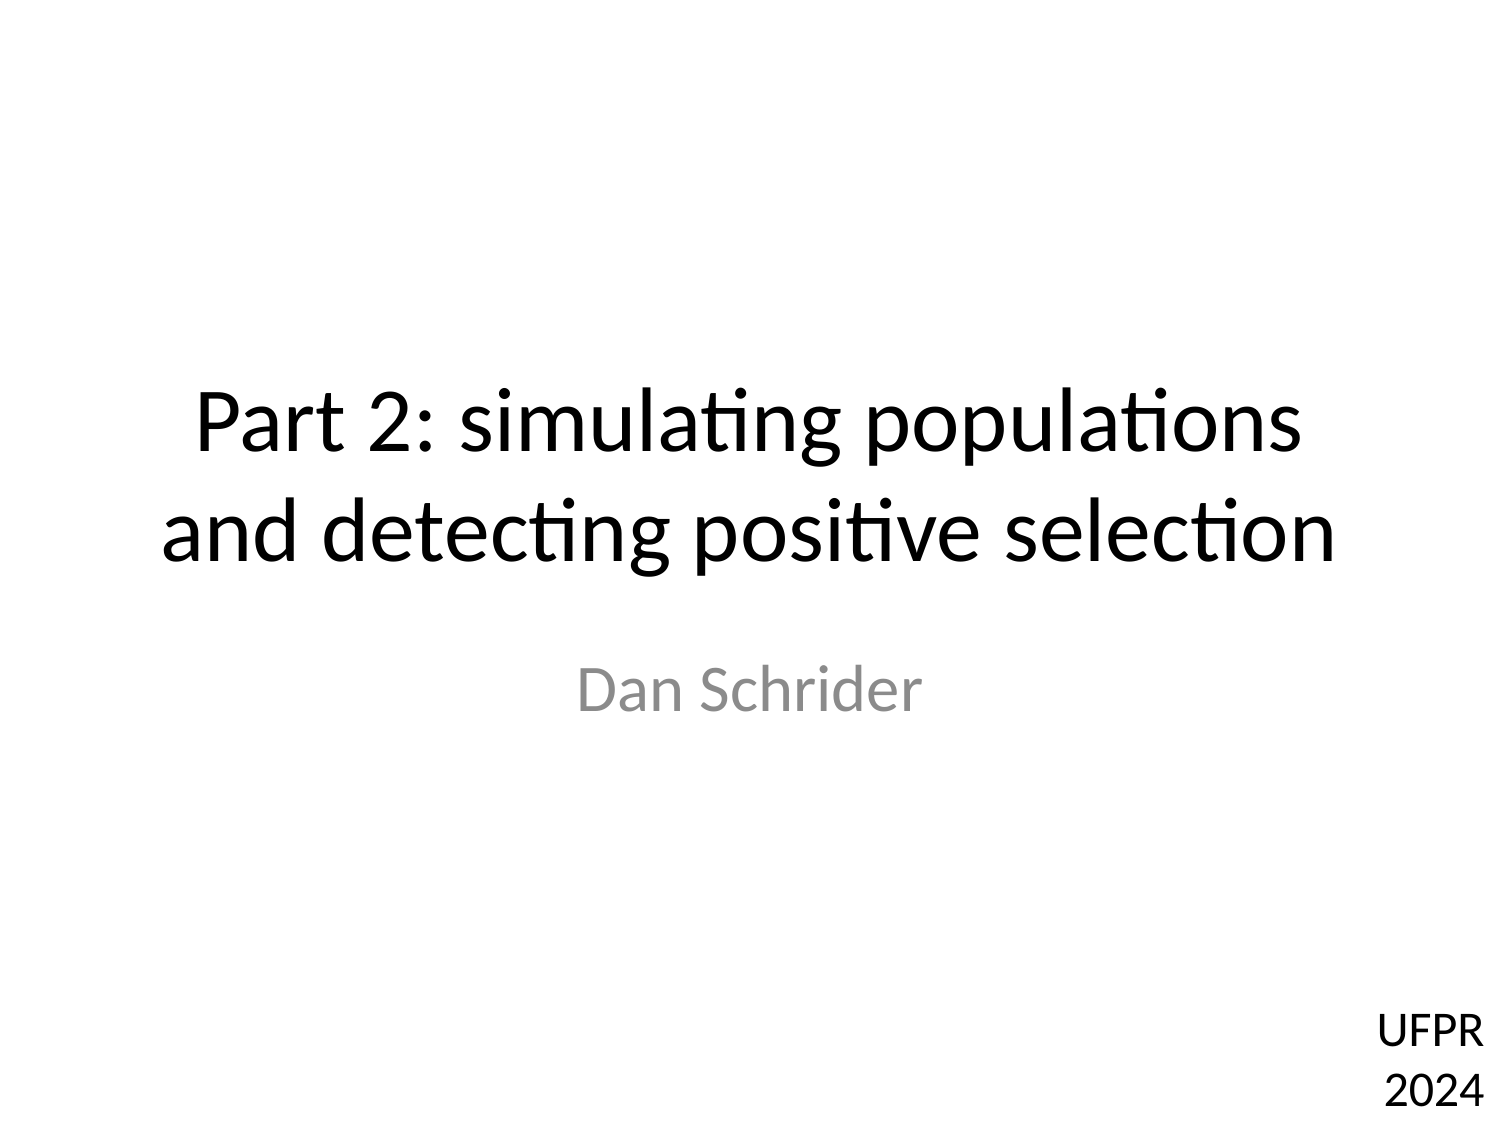

# Part 2: simulating populations and detecting positive selection
Dan Schrider
UFPR
2024